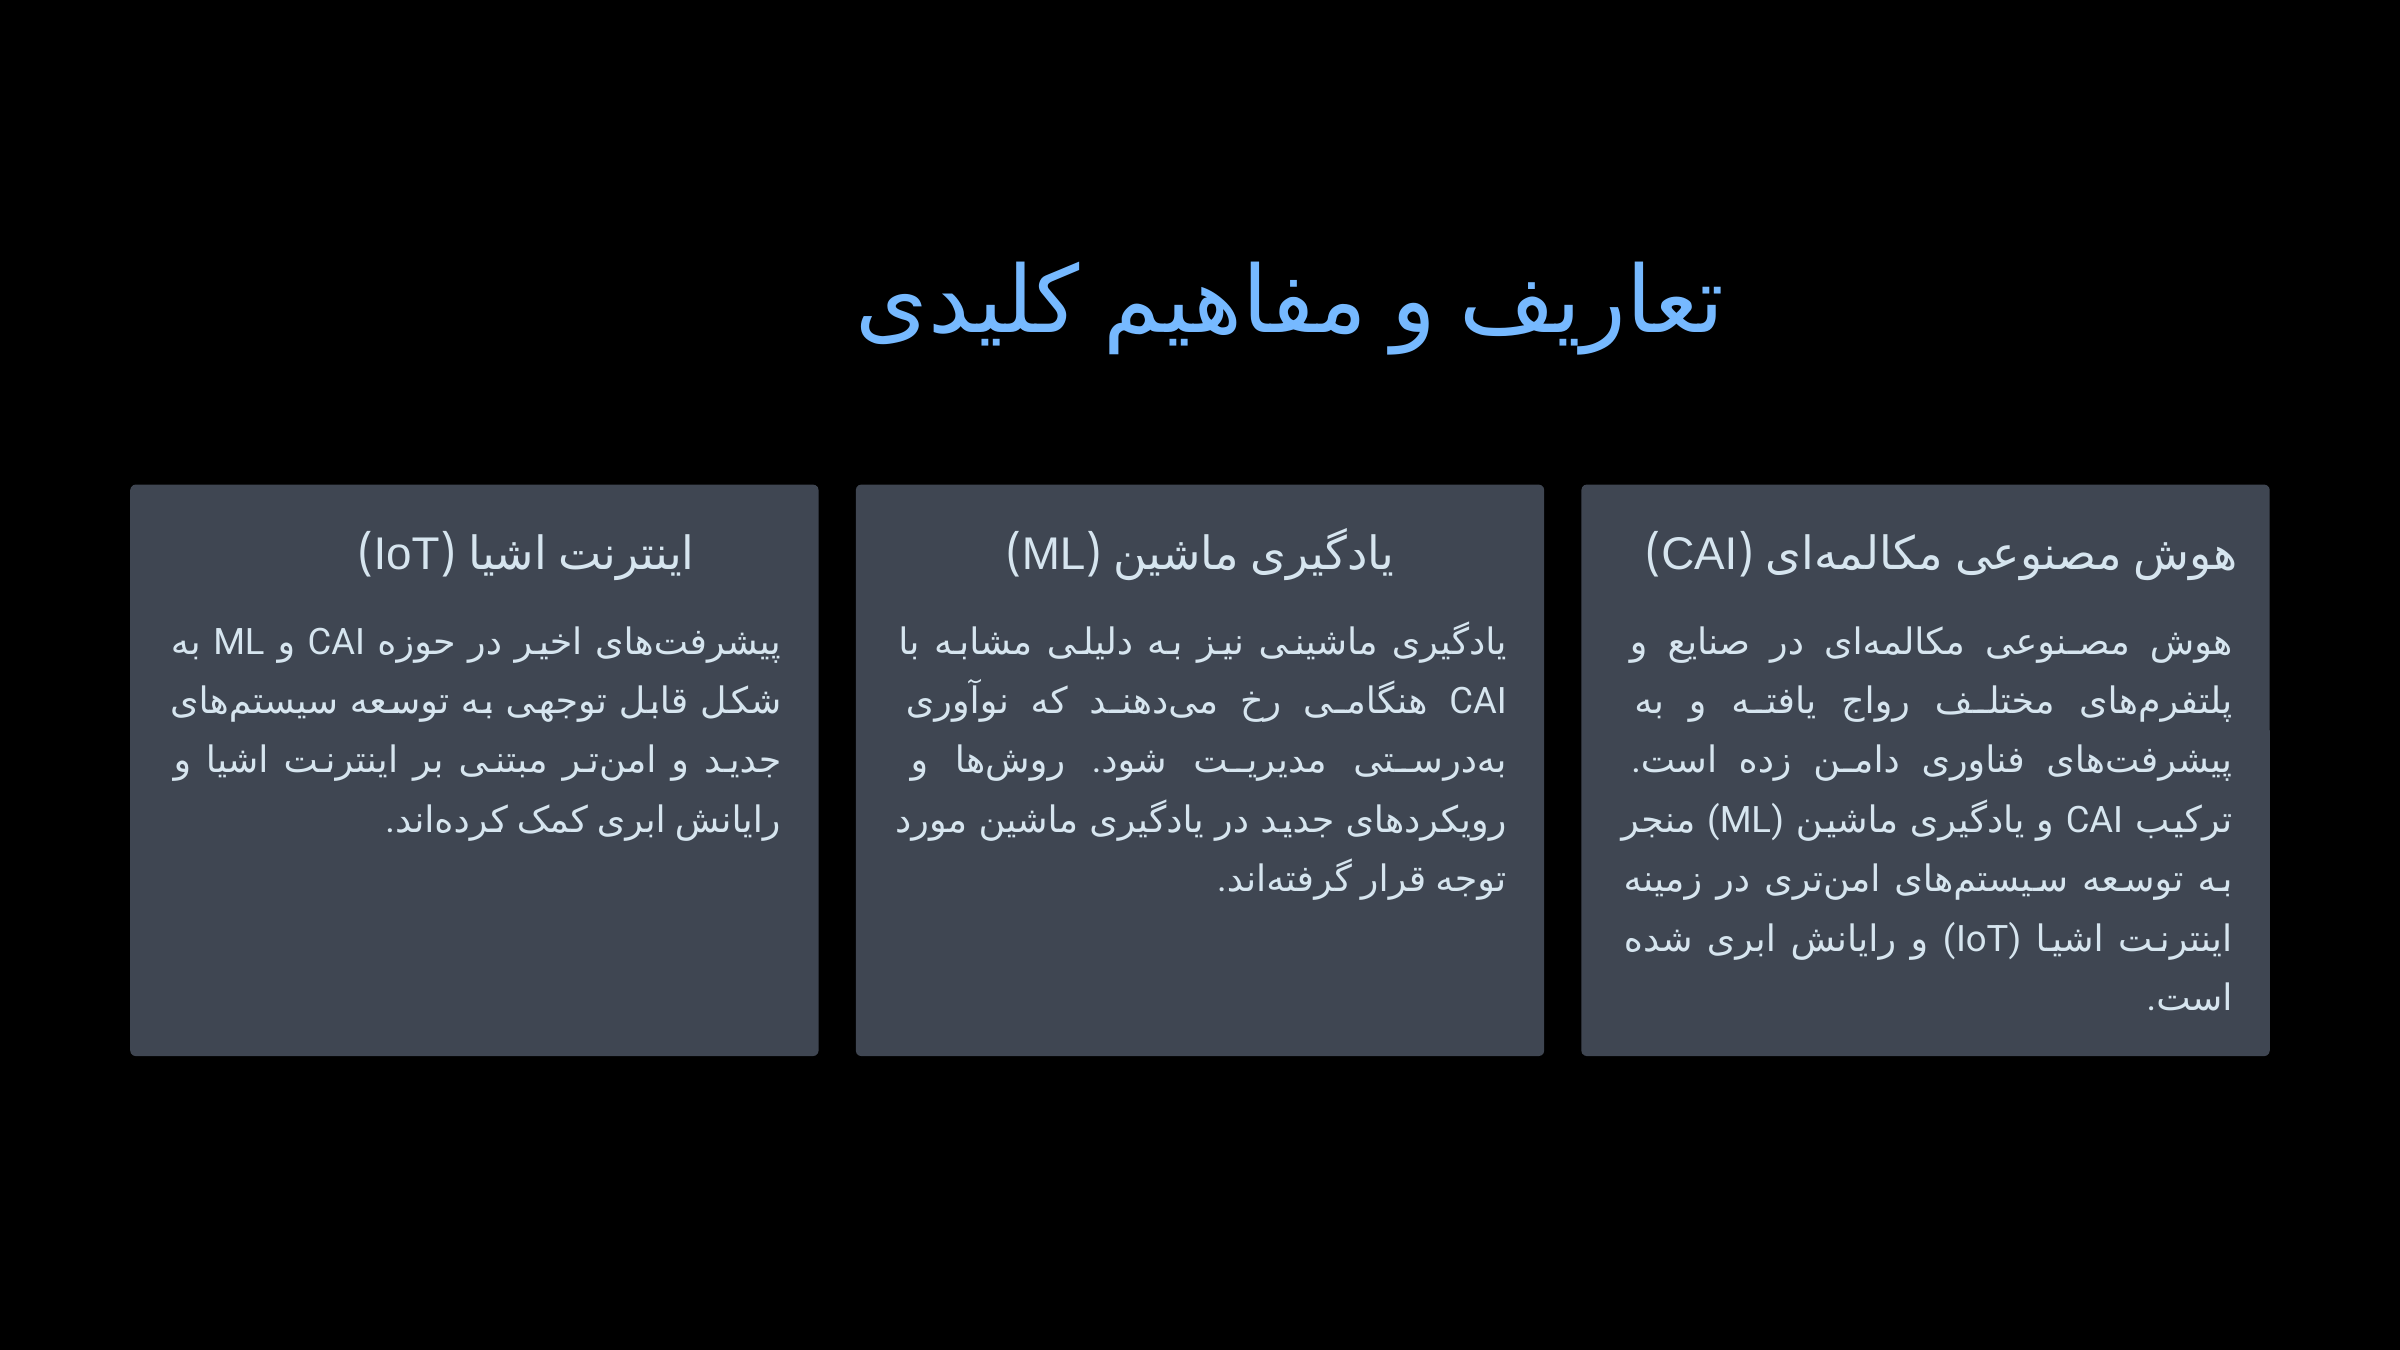

تعاریف و مفاهیم کلیدی

اینترنت اشیا (IoT)
یادگیری ماشین (ML)
هوش مصنوعی مکالمه‌ای (CAI)
پیشرفت‌های اخیر در حوزه CAI و ML به شکل قابل توجهی به توسعه سیستم‌های جدید و امن‌تر مبتنی بر اینترنت اشیا و رایانش ابری کمک کرده‌اند.
یادگیری ماشینی نیز به دلیلی مشابه با CAI هنگامی رخ می‌دهند که نوآوری به‌درستی مدیریت شود. روش‌ها و رویکردهای جدید در یادگیری ماشین مورد توجه قرار گرفته‌اند.
هوش مصنوعی مکالمه‌ای در صنایع و پلتفرم‌های مختلف رواج یافته و به پیشرفت‌های فناوری دامن زده است. ترکیب CAI و یادگیری ماشین (ML) منجر به توسعه سیستم‌های امن‌تری در زمینه اینترنت اشیا (IoT) و رایانش ابری شده است.